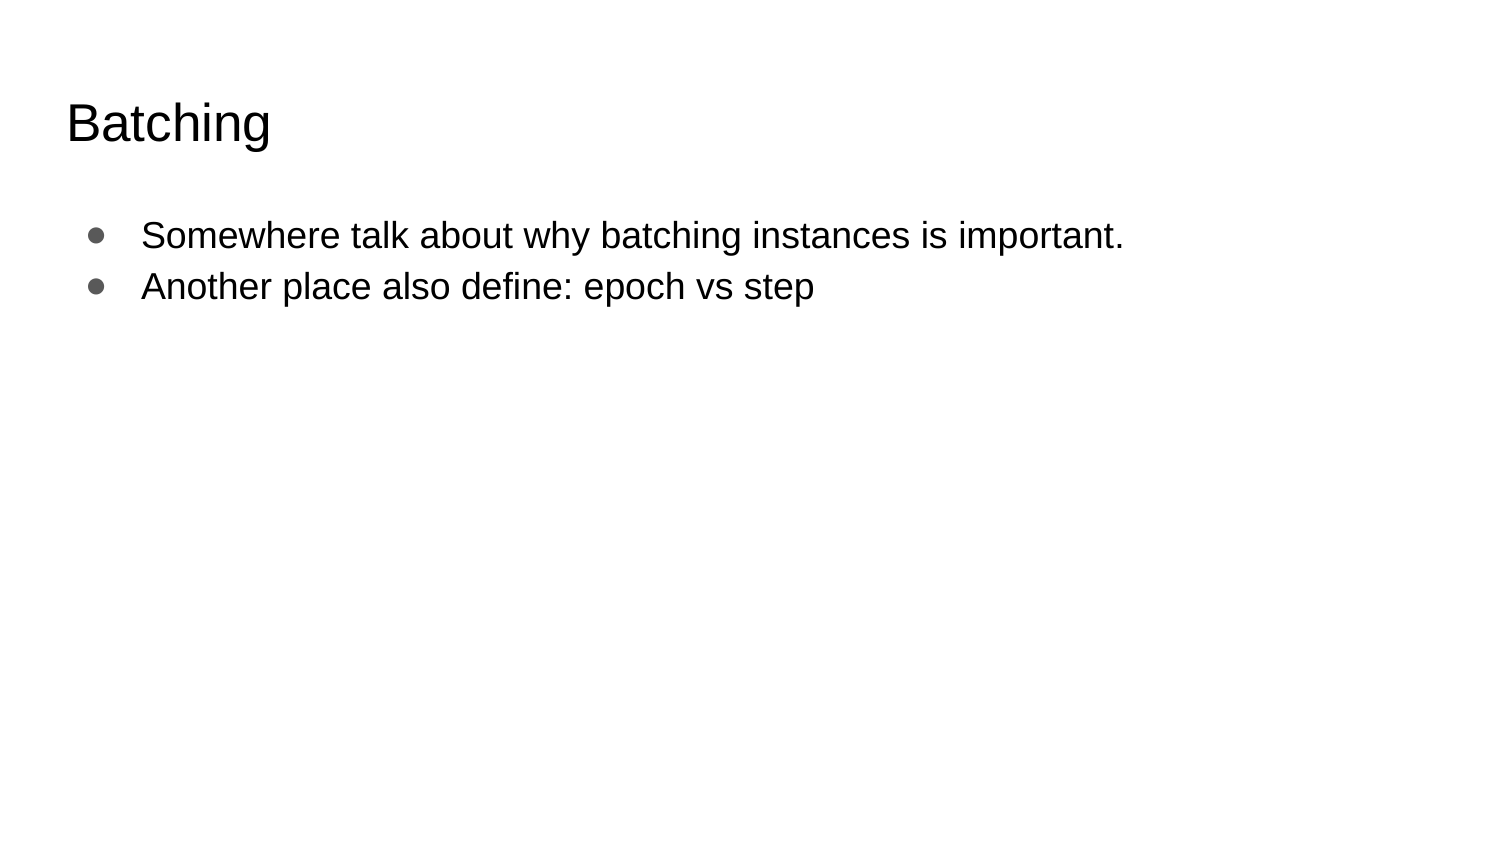

# Batching
Somewhere talk about why batching instances is important.
Another place also define: epoch vs step